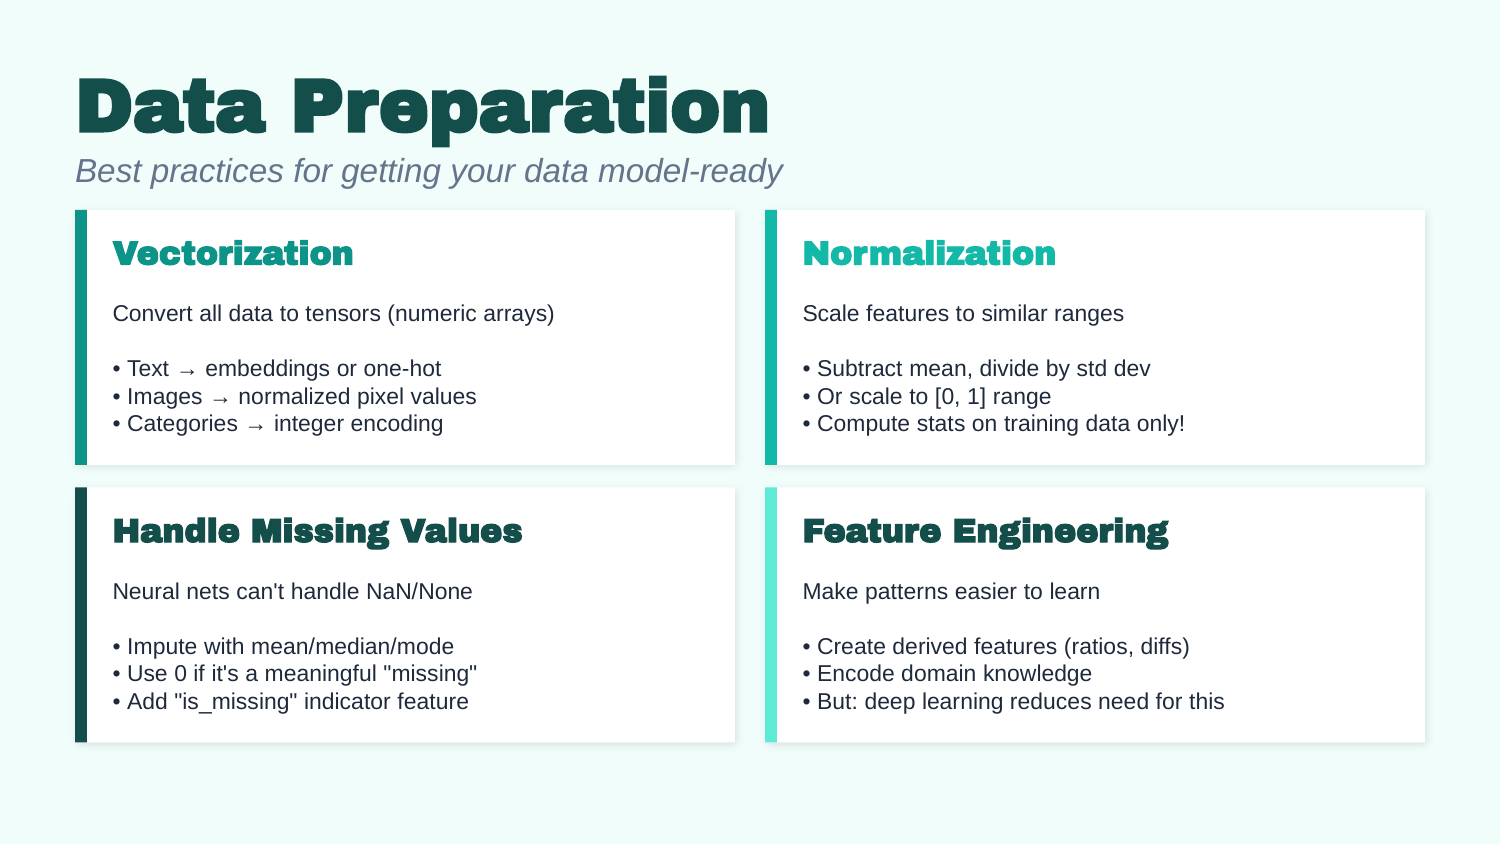

Data Preparation
Best practices for getting your data model-ready

Vectorization
Normalization
Convert all data to tensors (numeric arrays)

• Text → embeddings or one-hot
• Images → normalized pixel values
• Categories → integer encoding
Scale features to similar ranges

• Subtract mean, divide by std dev
• Or scale to [0, 1] range
• Compute stats on training data only!

Handle Missing Values
Feature Engineering
Neural nets can't handle NaN/None

• Impute with mean/median/mode
• Use 0 if it's a meaningful "missing"
• Add "is_missing" indicator feature
Make patterns easier to learn

• Create derived features (ratios, diffs)
• Encode domain knowledge
• But: deep learning reduces need for this